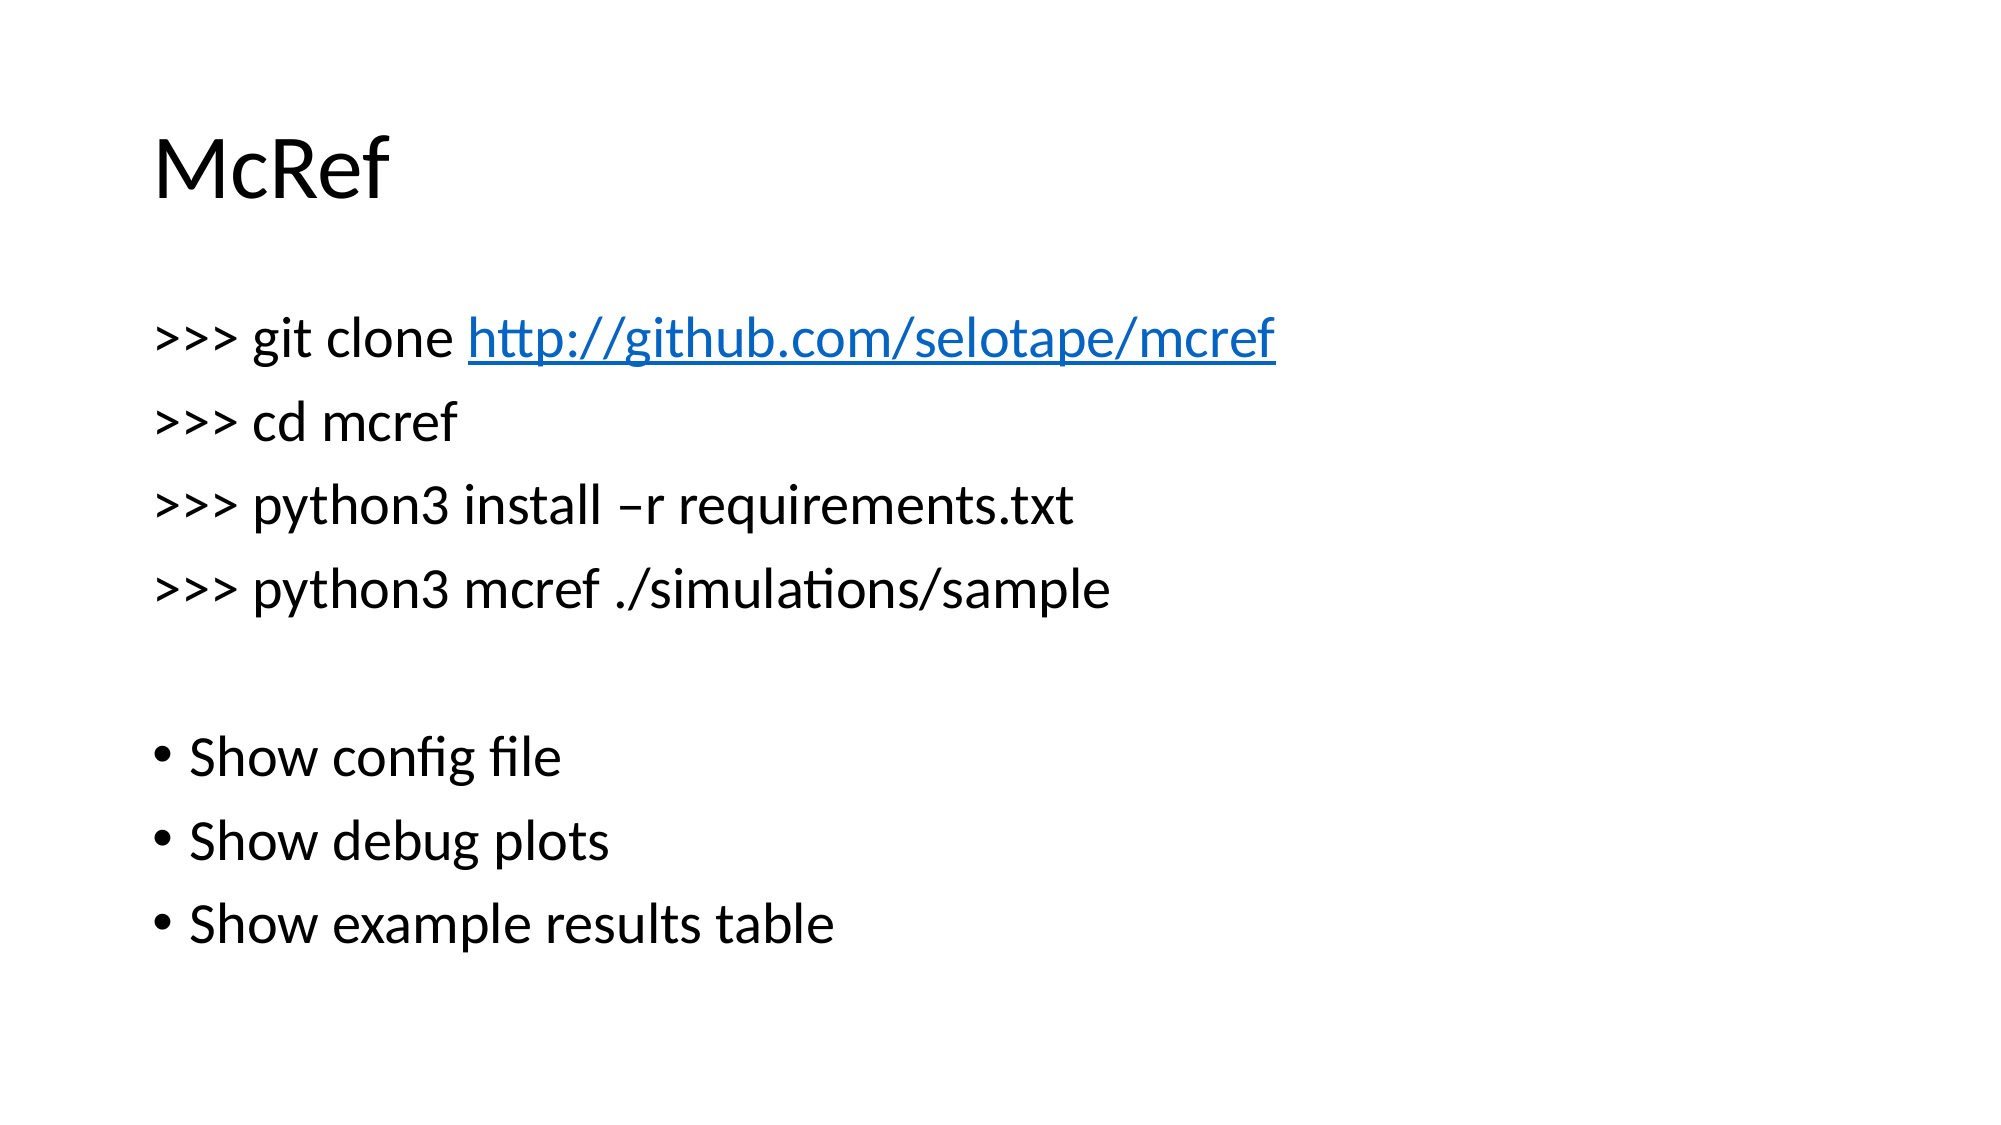

# McRef
>>> git clone http://github.com/selotape/mcref
>>> cd mcref
>>> python3 install –r requirements.txt
>>> python3 mcref ./simulations/sample

Show config file
Show debug plots
Show example results table